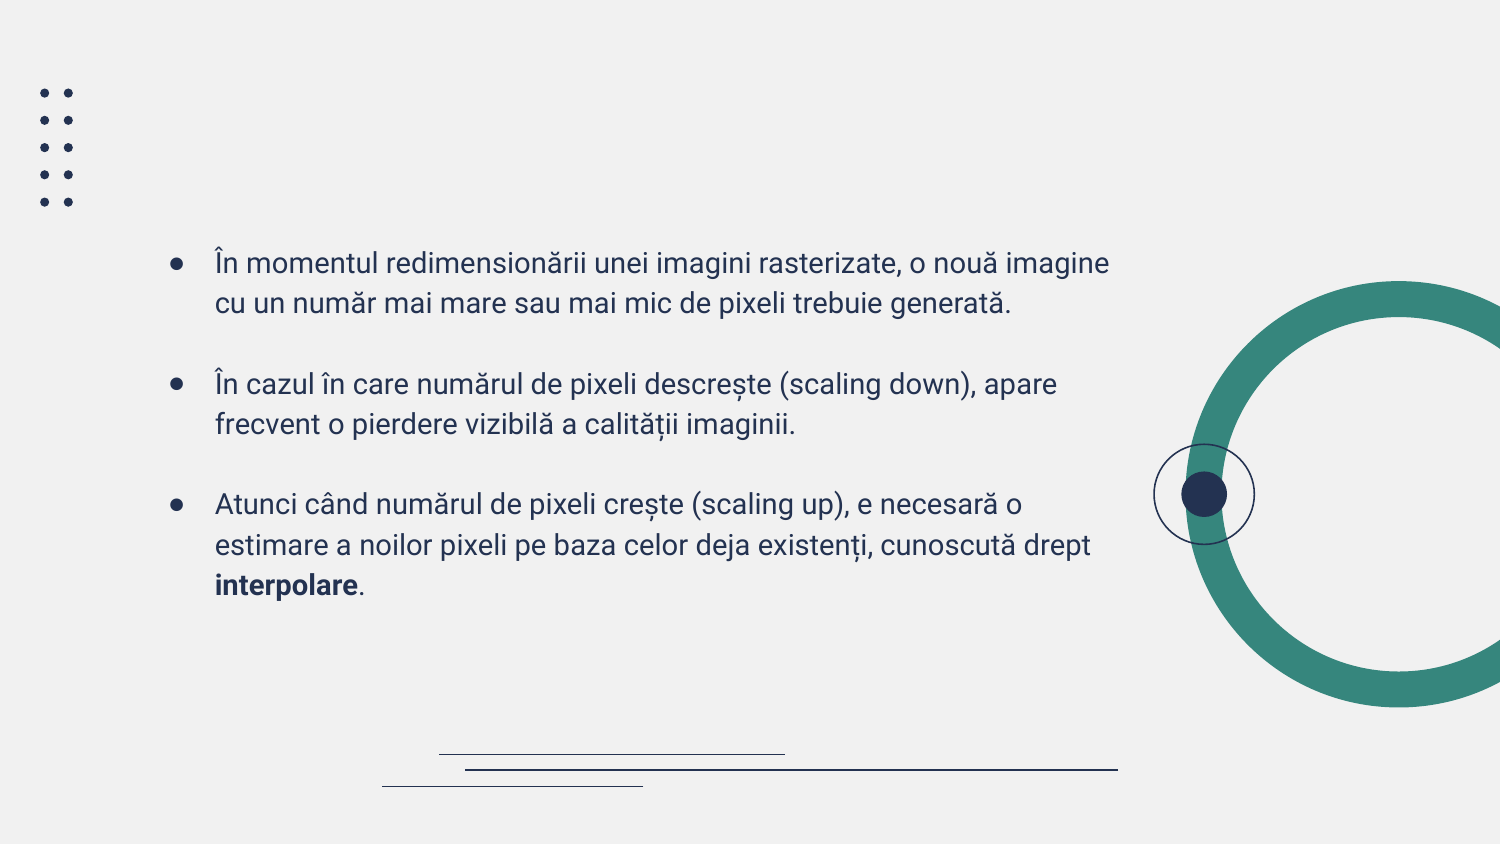

În momentul redimensionării unei imagini rasterizate, o nouă imagine cu un număr mai mare sau mai mic de pixeli trebuie generată.

În cazul în care numărul de pixeli descrește (scaling down), apare frecvent o pierdere vizibilă a calității imaginii.

Atunci când numărul de pixeli crește (scaling up), e necesară o estimare a noilor pixeli pe baza celor deja existenți, cunoscută drept interpolare.